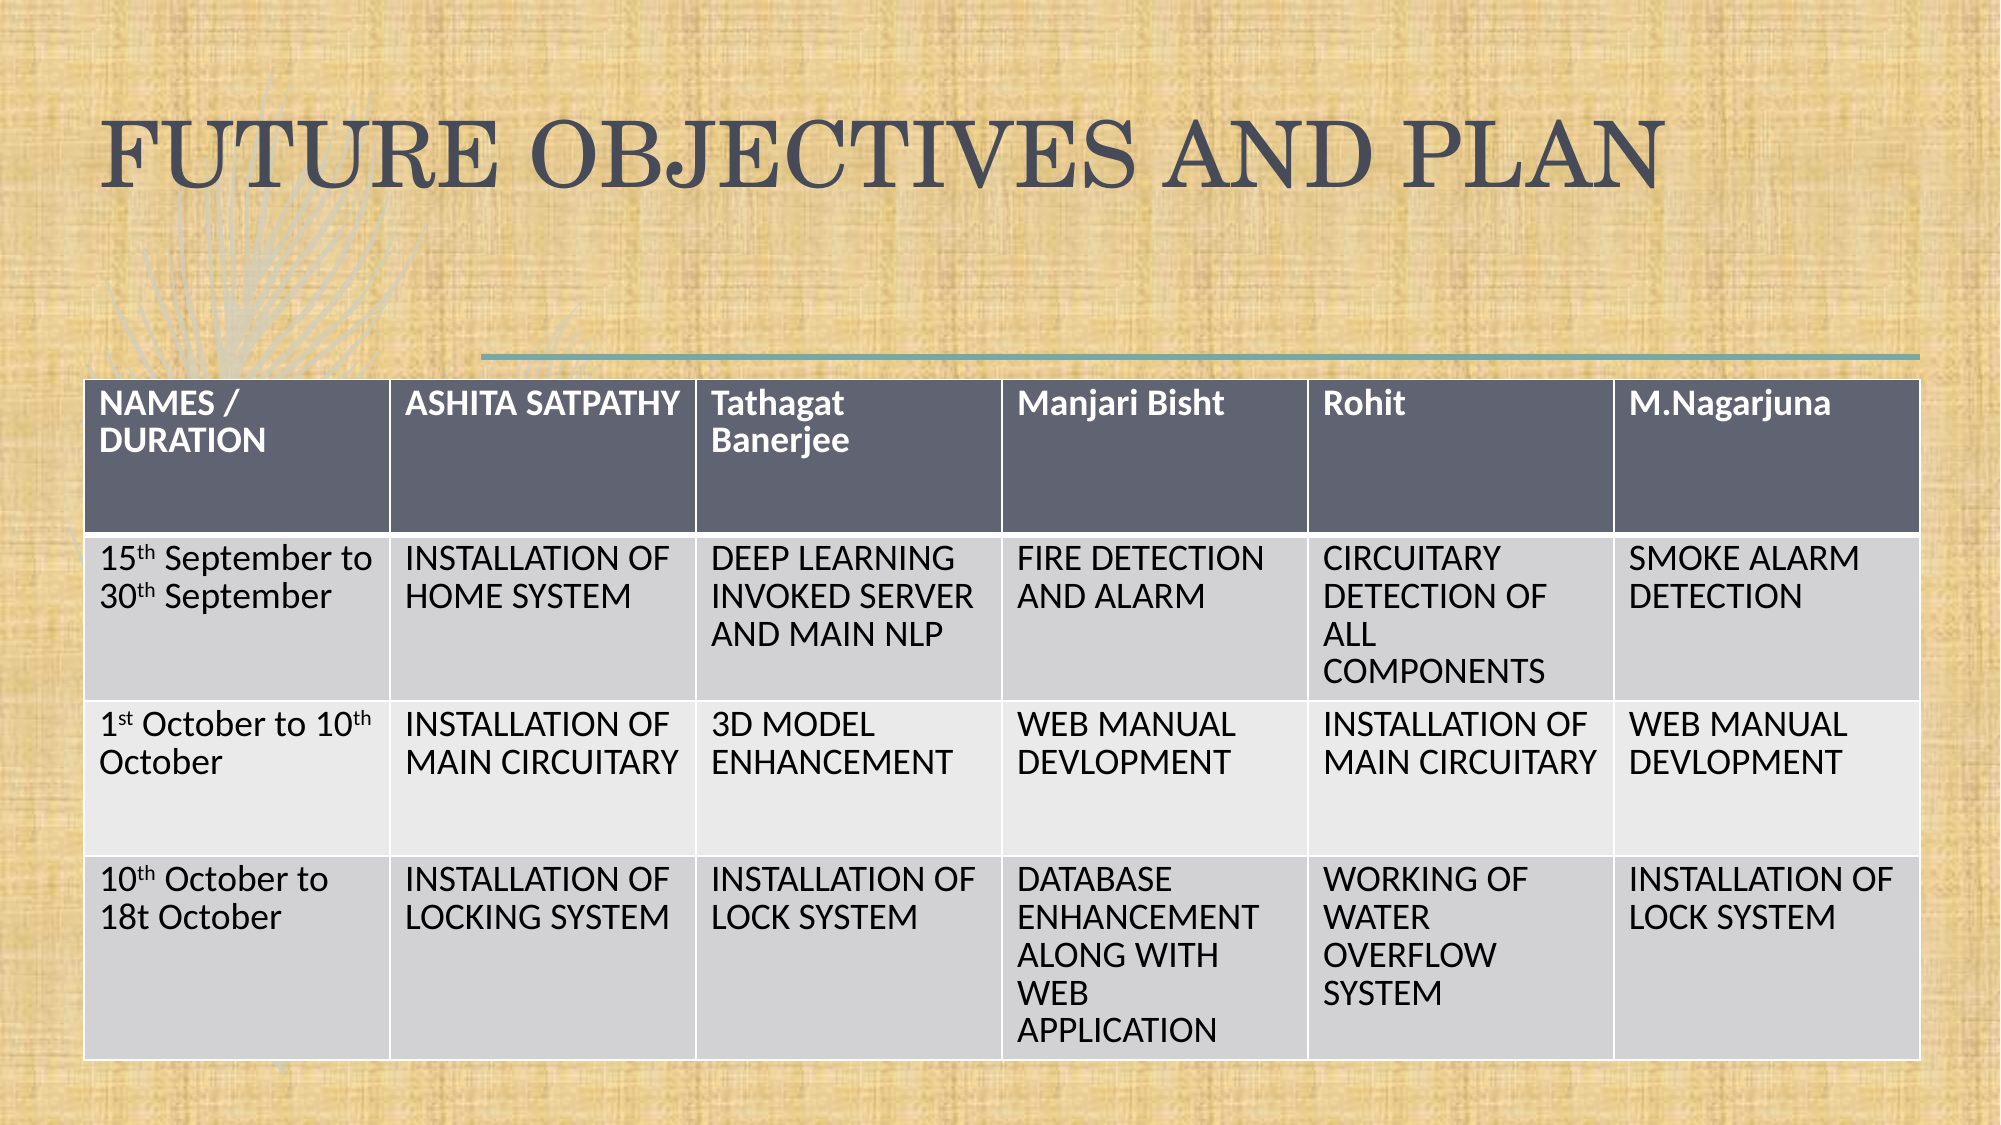

# FUTURE OBJECTIVES AND PLAN
| NAMES / DURATION | ASHITA SATPATHY | Tathagat Banerjee | Manjari Bisht | Rohit | M.Nagarjuna |
| --- | --- | --- | --- | --- | --- |
| 15th September to 30th September | INSTALLATION OF HOME SYSTEM | DEEP LEARNING INVOKED SERVER AND MAIN NLP | FIRE DETECTION AND ALARM | CIRCUITARY DETECTION OF ALL COMPONENTS | SMOKE ALARM DETECTION |
| 1st October to 10th October | INSTALLATION OF MAIN CIRCUITARY | 3D MODEL ENHANCEMENT | WEB MANUAL DEVLOPMENT | INSTALLATION OF MAIN CIRCUITARY | WEB MANUAL DEVLOPMENT |
| 10th October to 18t October | INSTALLATION OF LOCKING SYSTEM | INSTALLATION OF LOCK SYSTEM | DATABASE ENHANCEMENT ALONG WITH WEB APPLICATION | WORKING OF WATER OVERFLOW SYSTEM | INSTALLATION OF LOCK SYSTEM |